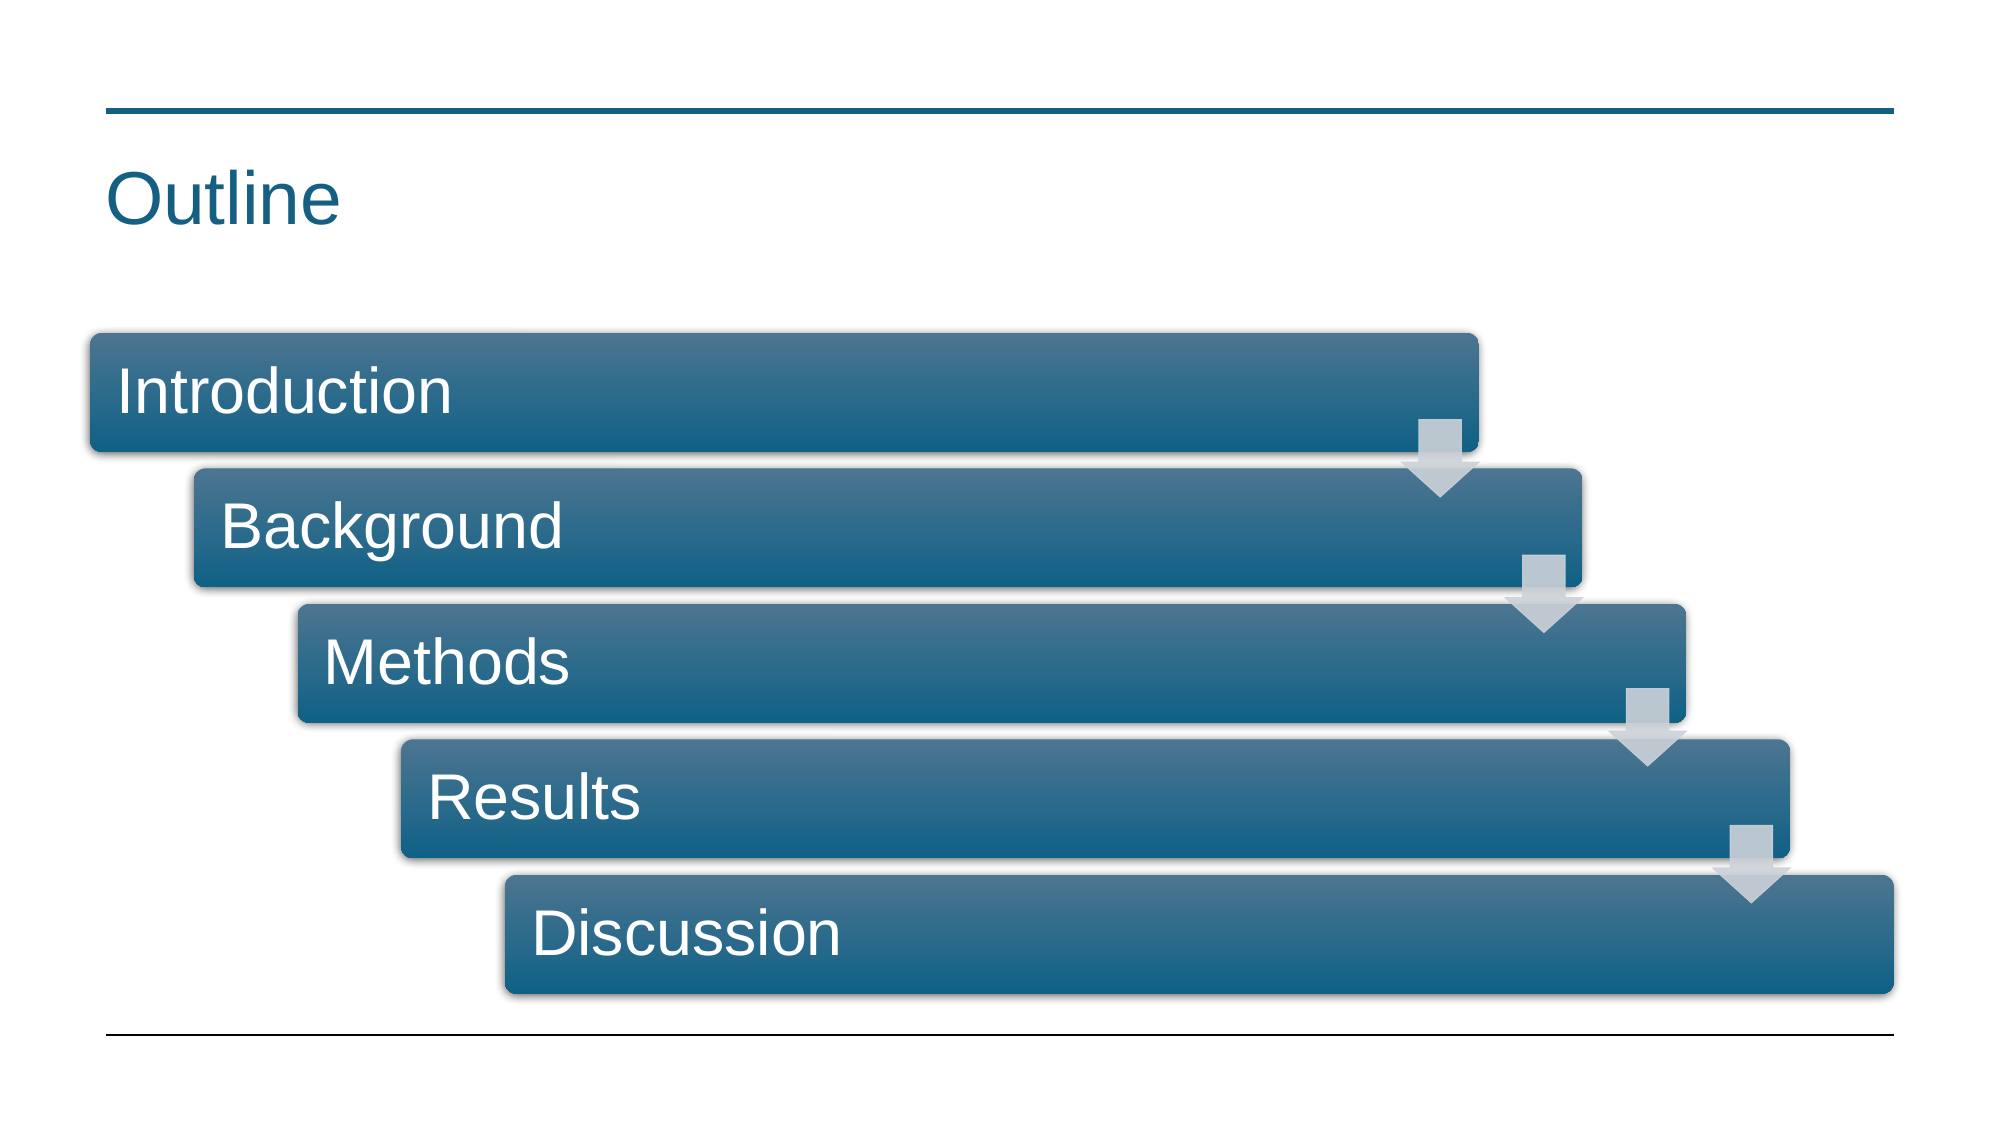

# Outline
Introduction
Background
Methods
Results
Discussion